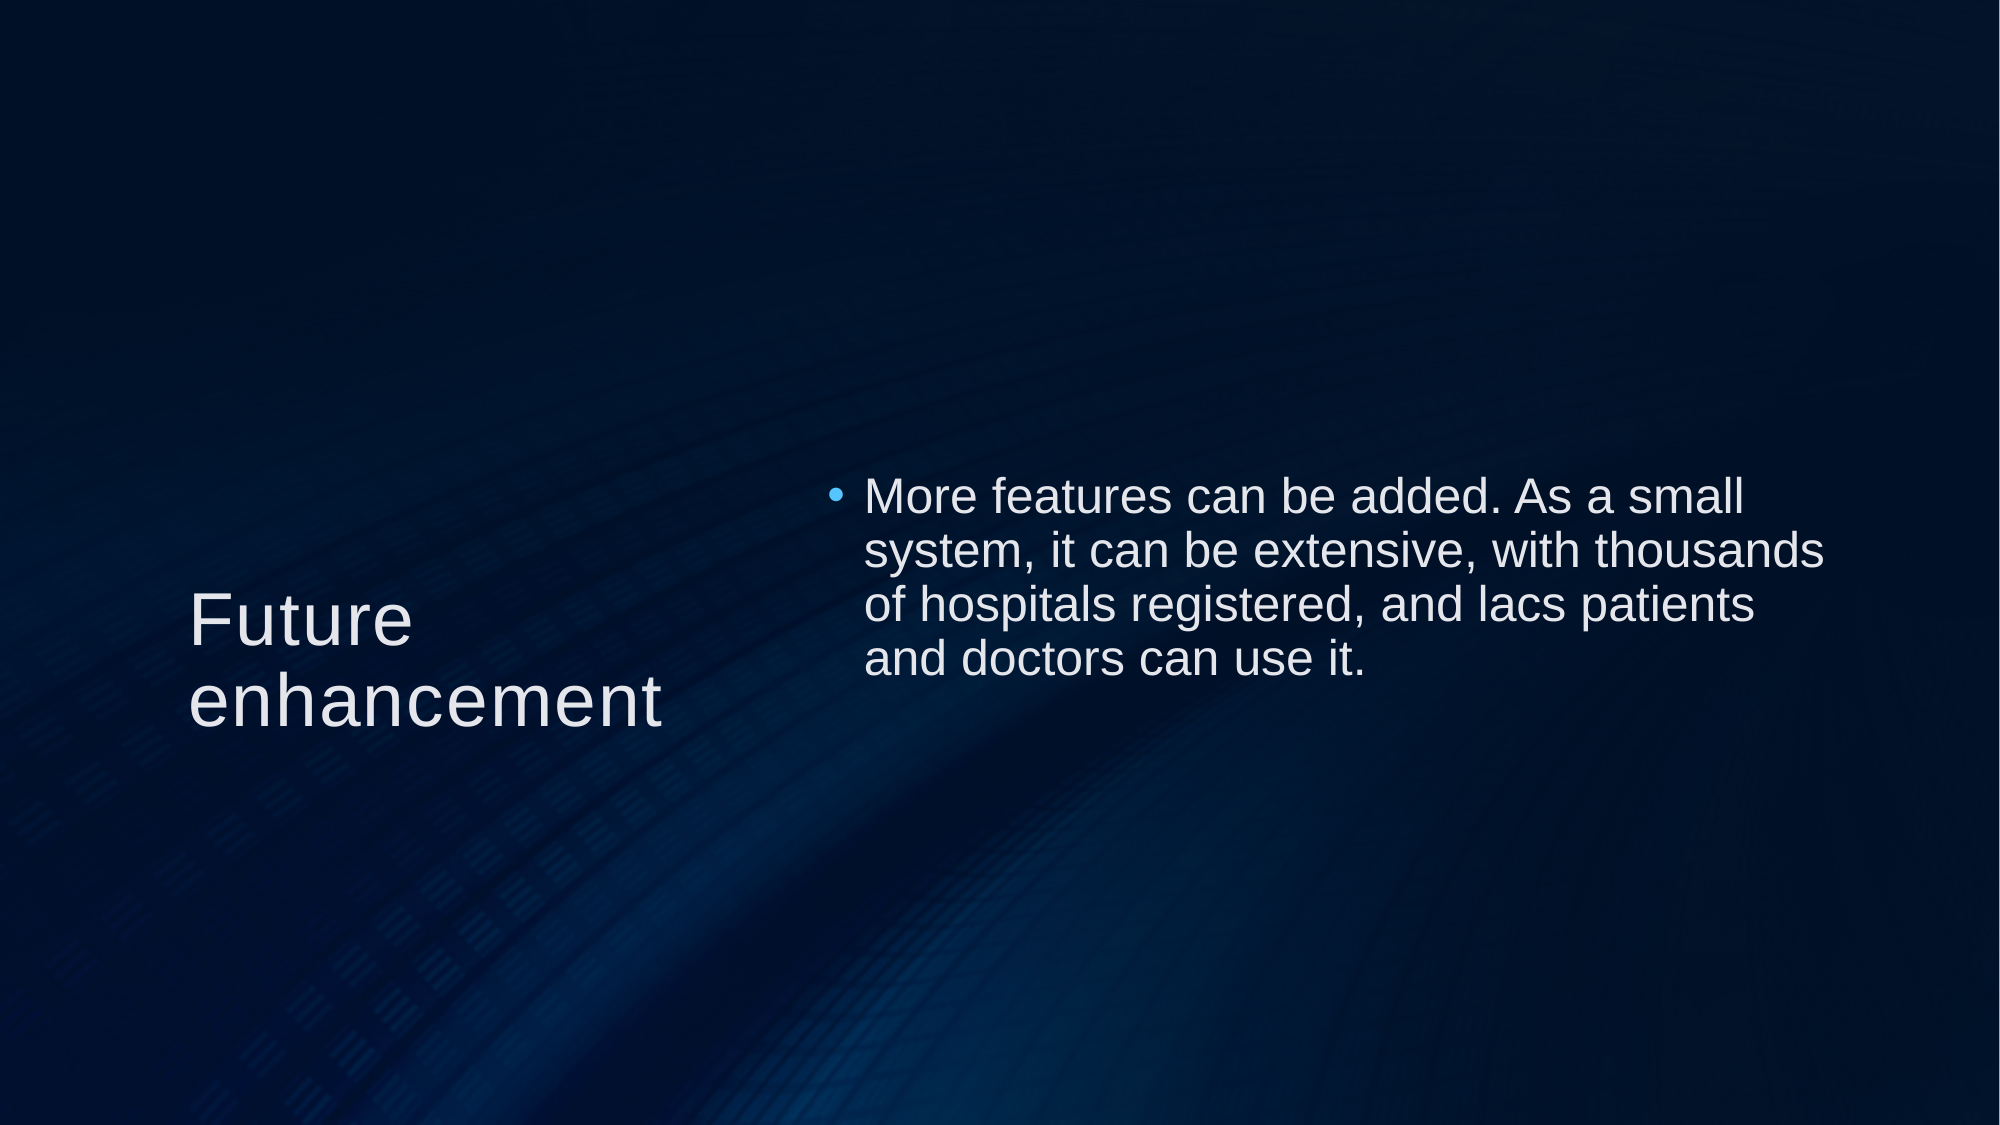

# Future enhancement
More features can be added. As a small system, it can be extensive, with thousands of hospitals registered, and lacs patients and doctors can use it.